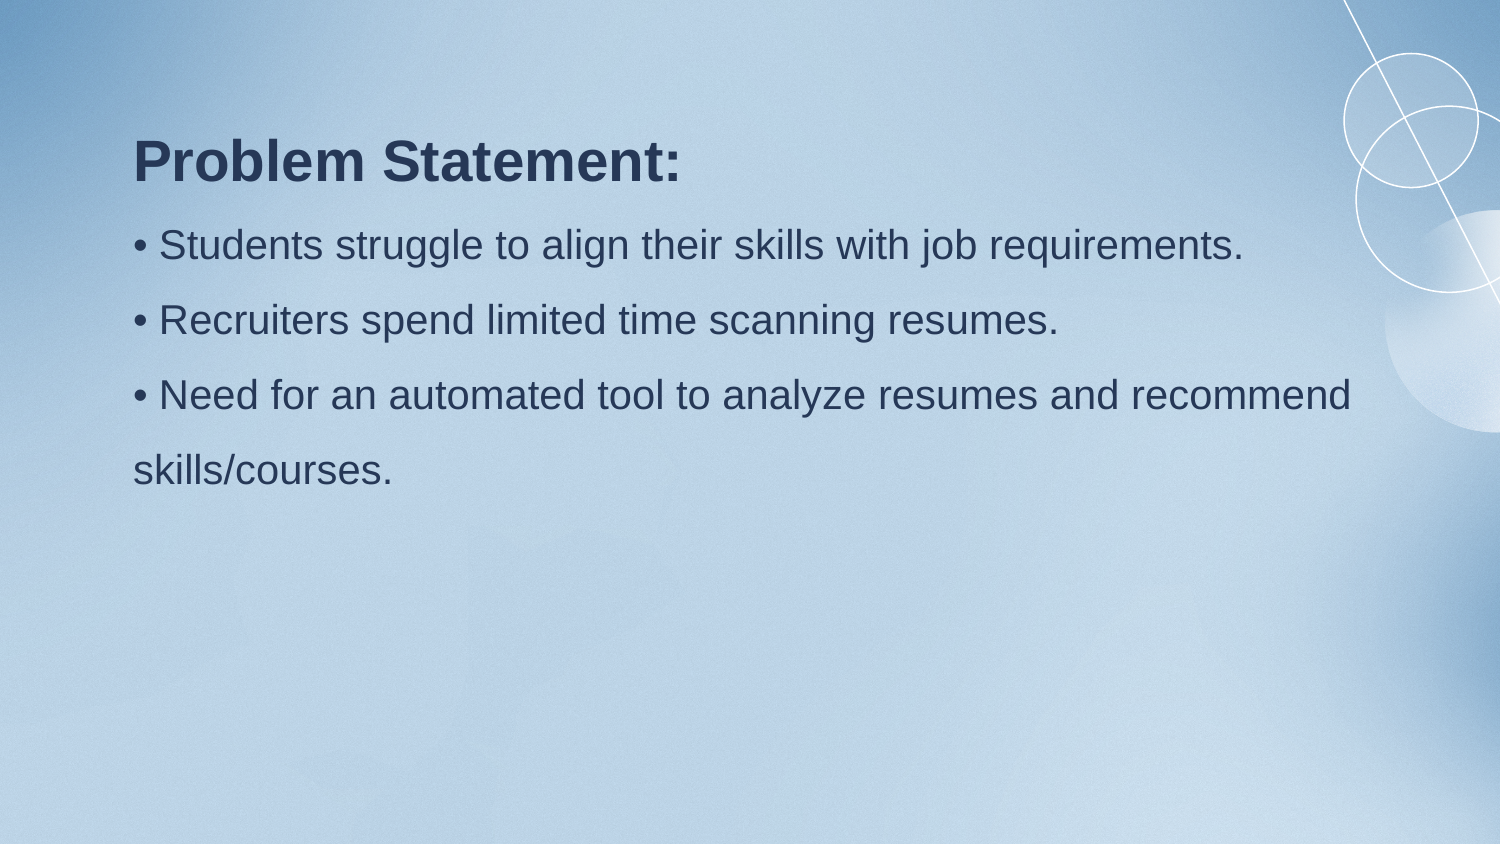

# Problem Statement: • Students struggle to align their skills with job requirements. • Recruiters spend limited time scanning resumes. • Need for an automated tool to analyze resumes and recommend skills/courses.